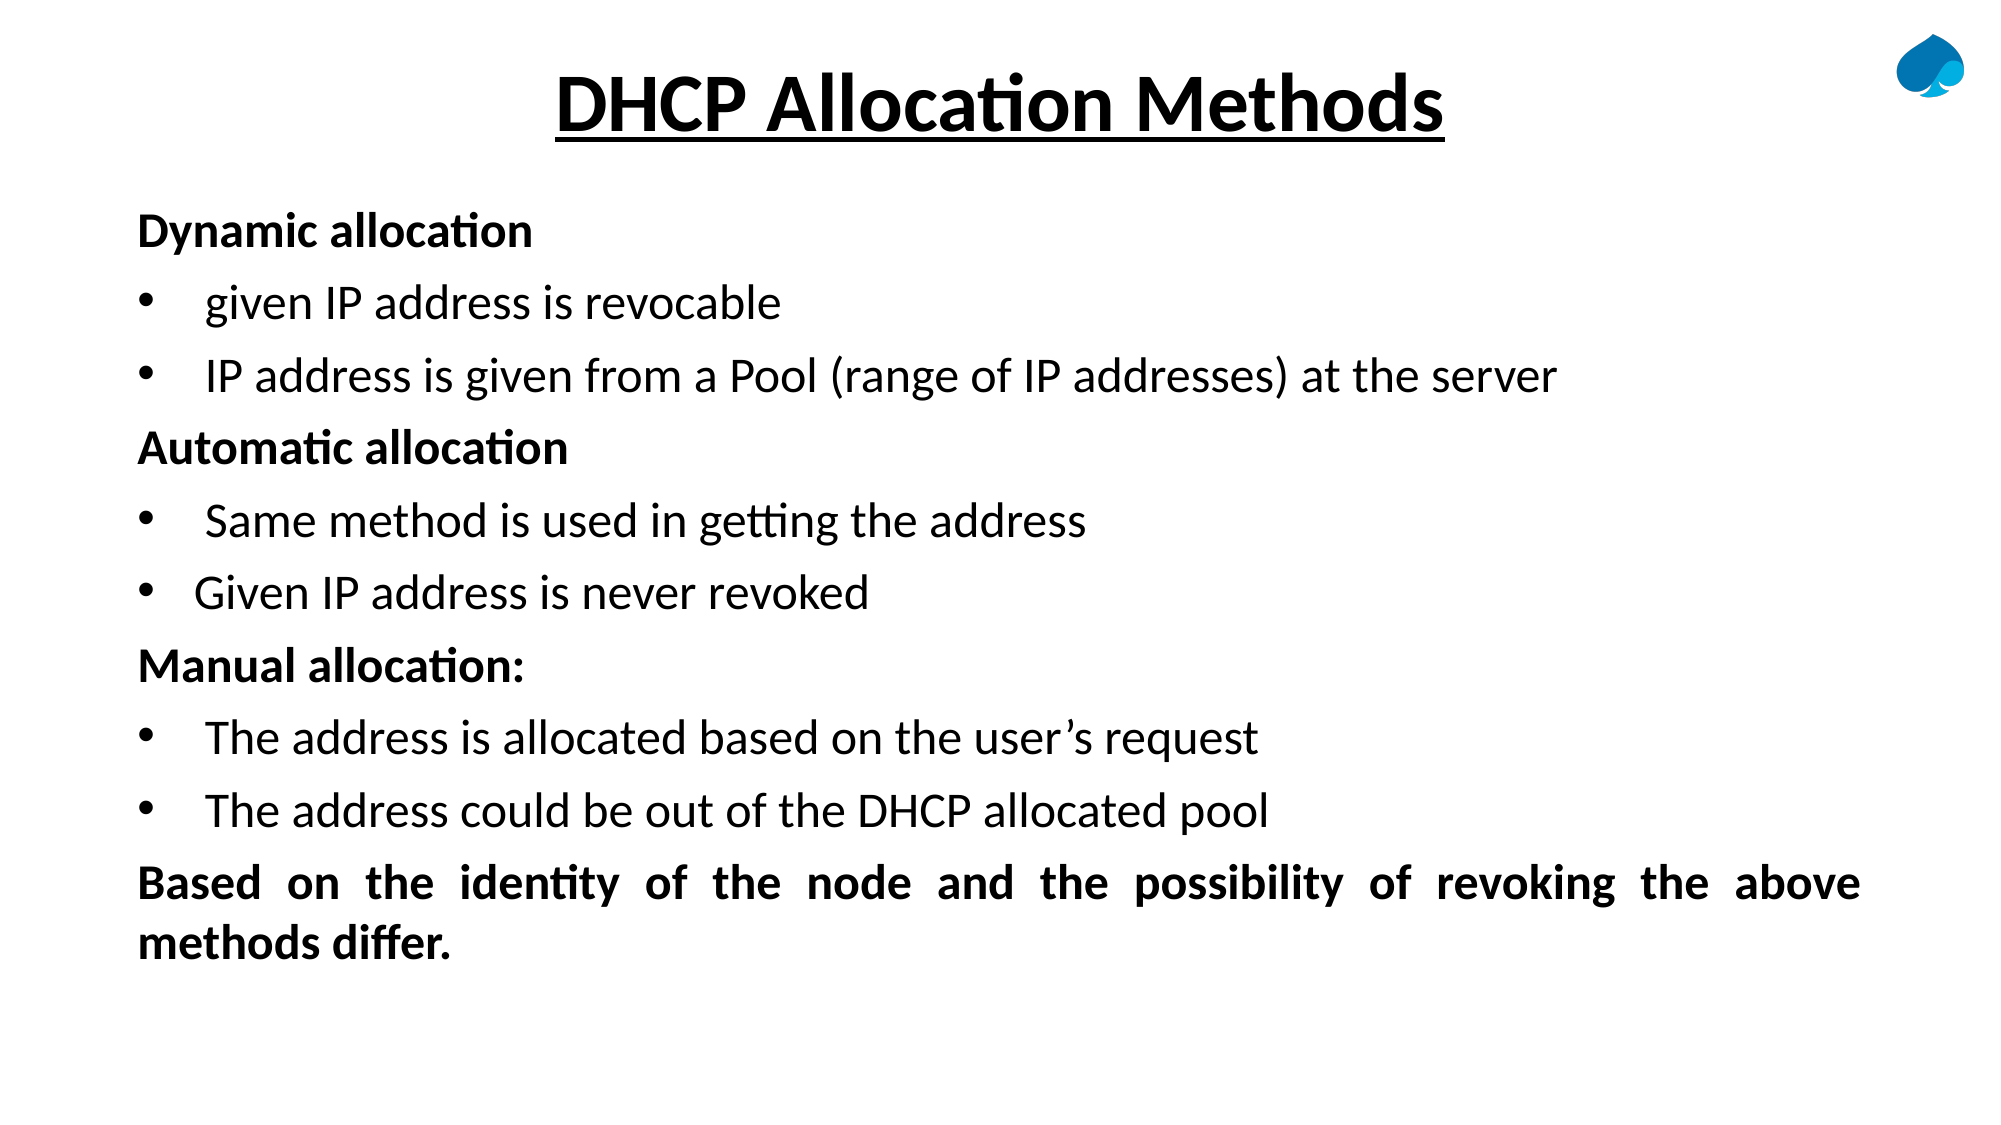

# DHCP Allocation Methods
Dynamic allocation
 given IP address is revocable
 IP address is given from a Pool (range of IP addresses) at the server
Automatic allocation
 Same method is used in getting the address
Given IP address is never revoked
Manual allocation:
 The address is allocated based on the user’s request
 The address could be out of the DHCP allocated pool
Based on the identity of the node and the possibility of revoking the above methods differ.